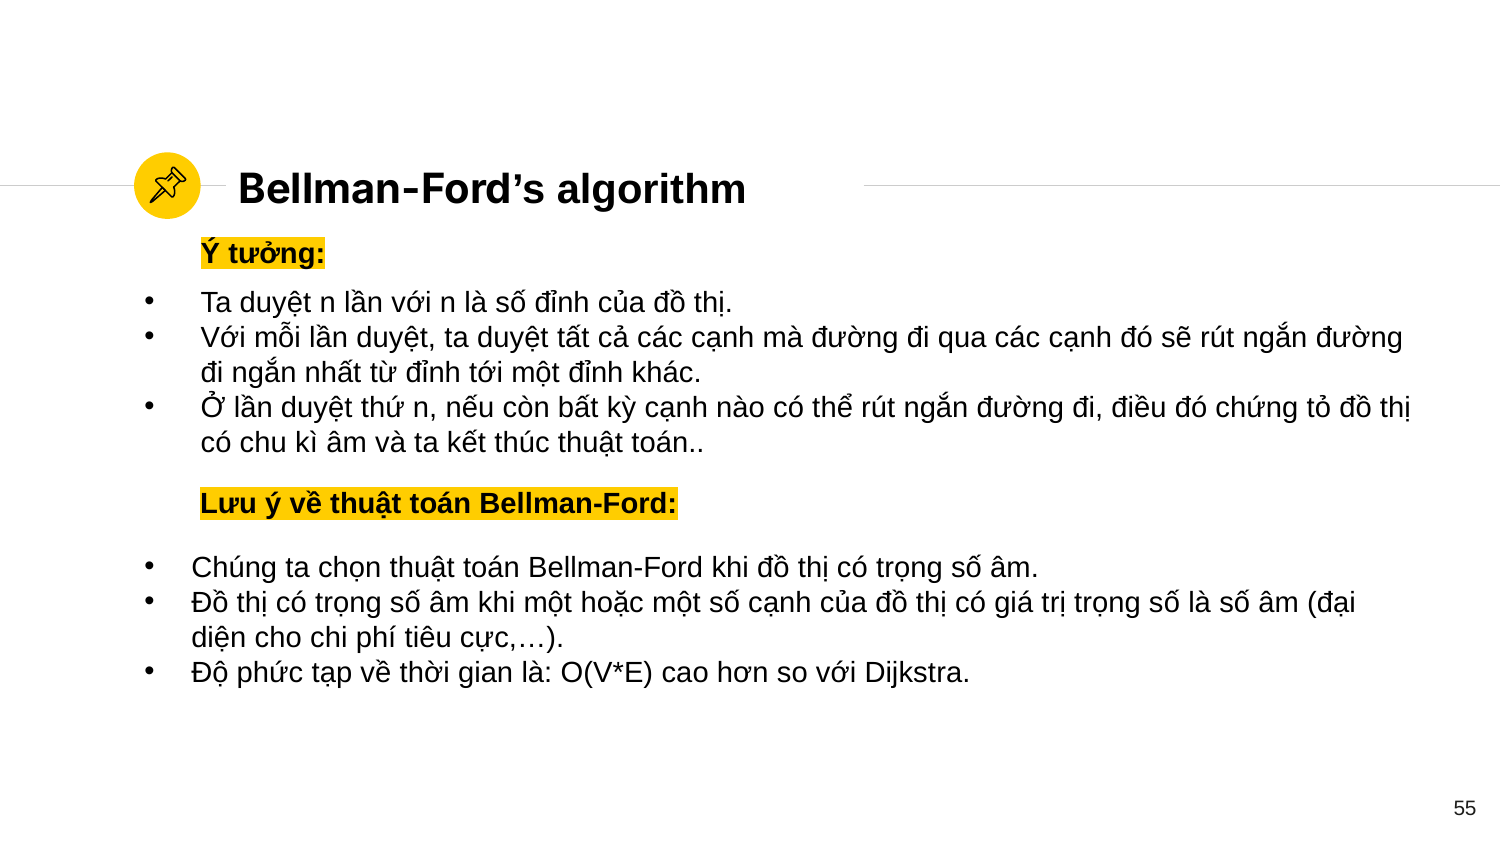

# Bellman-Ford’s algorithm

Ý tưởng:
Ta duyệt n lần với n là số đỉnh của đồ thị.
Với mỗi lần duyệt, ta duyệt tất cả các cạnh mà đường đi qua các cạnh đó sẽ rút ngắn đường đi ngắn nhất từ đỉnh tới một đỉnh khác.
Ở lần duyệt thứ n, nếu còn bất kỳ cạnh nào có thể rút ngắn đường đi, điều đó chứng tỏ đồ thị có chu kì âm và ta kết thúc thuật toán..
Lưu ý về thuật toán Bellman-Ford:
Chúng ta chọn thuật toán Bellman-Ford khi đồ thị có trọng số âm.
Đồ thị có trọng số âm khi một hoặc một số cạnh của đồ thị có giá trị trọng số là số âm (đại diện cho chi phí tiêu cực,…).
Độ phức tạp về thời gian là: O(V*E) cao hơn so với Dijkstra.
55